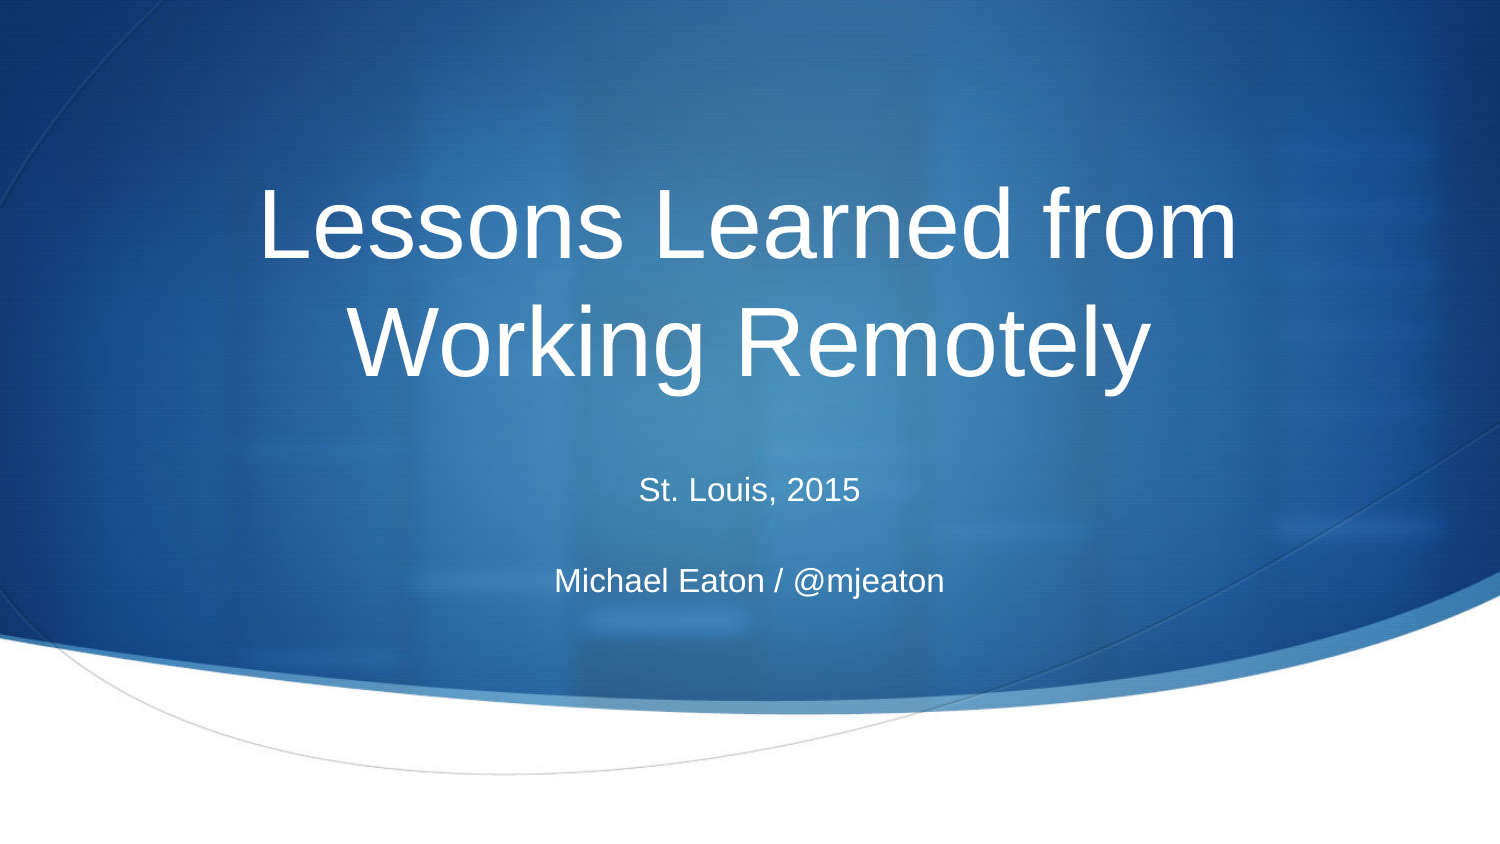

# Lessons Learned from Working Remotely
St. Louis, 2015

Michael Eaton / @mjeaton